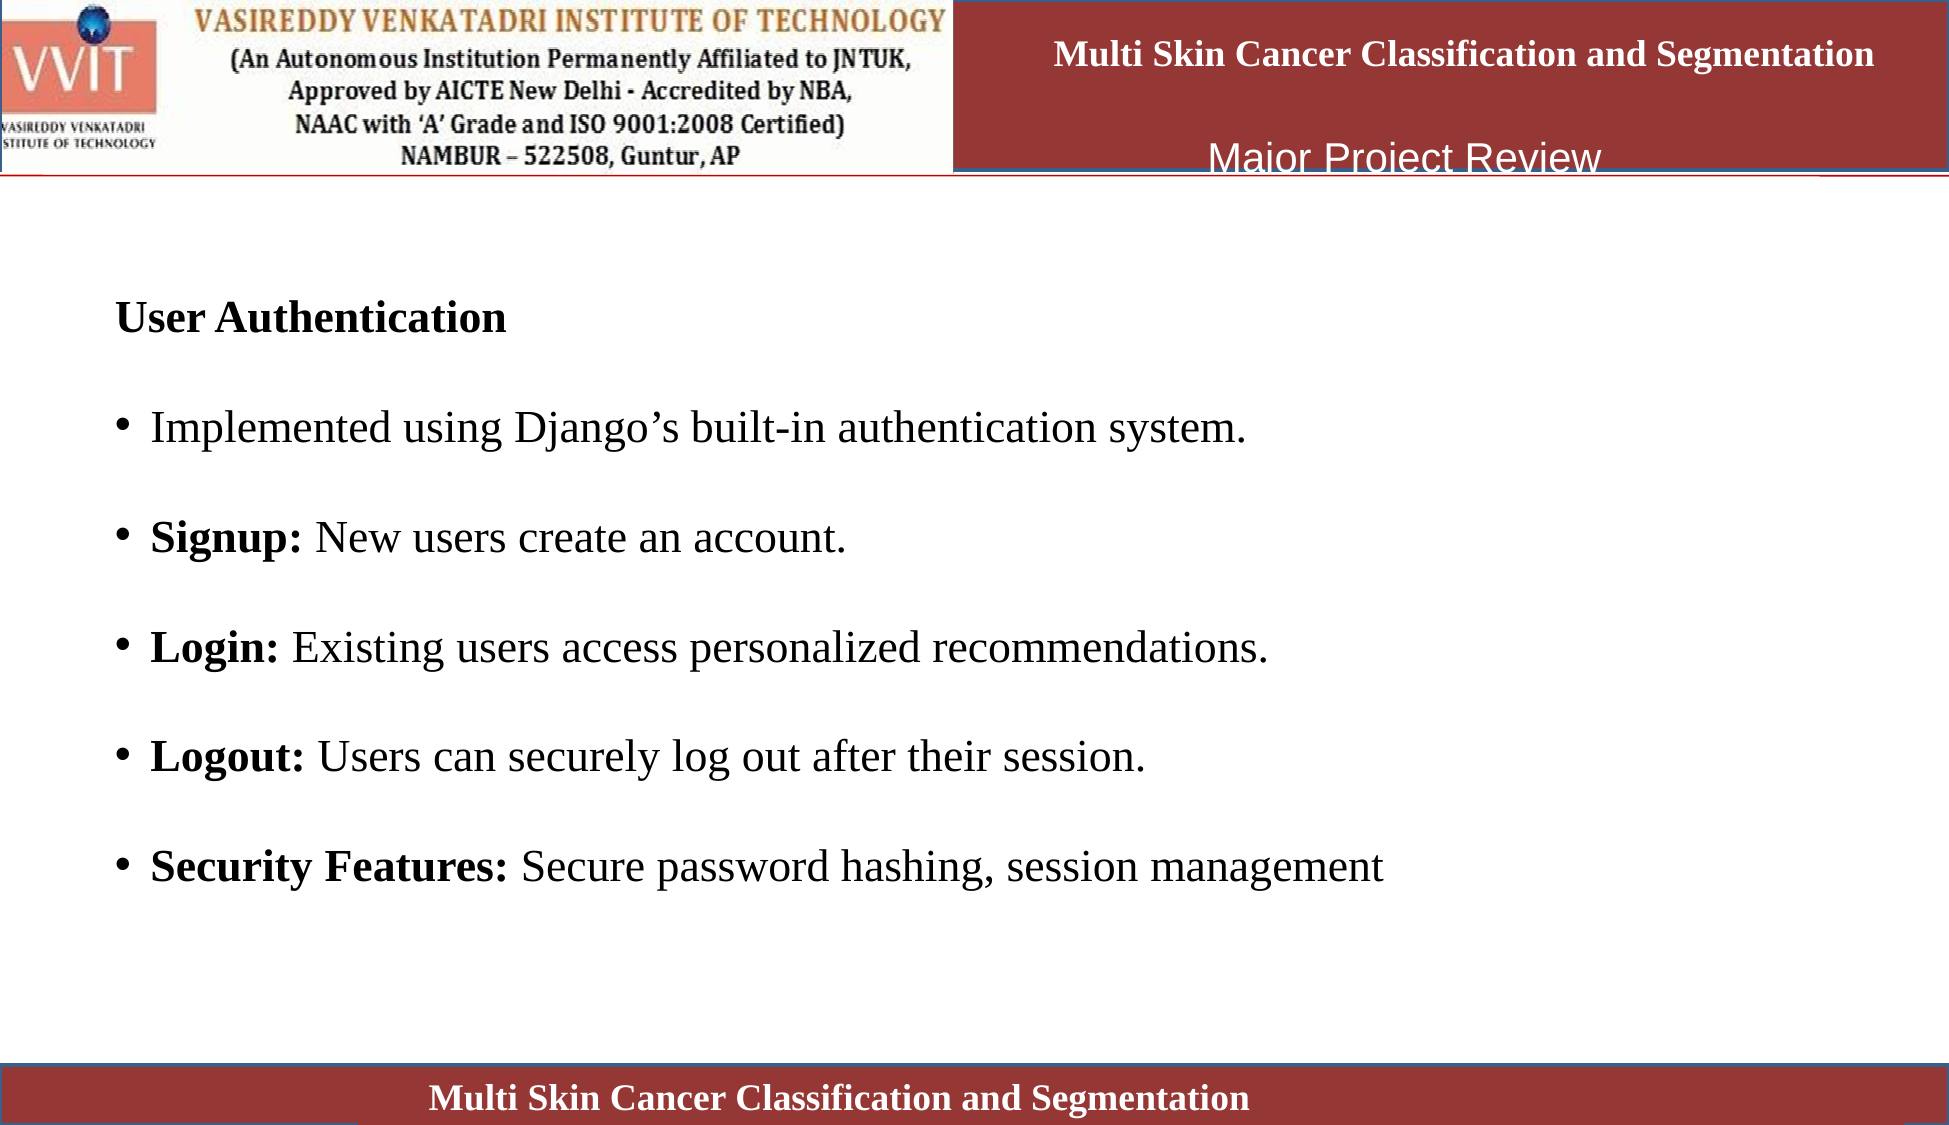

Multi Skin Cancer Classification and Segmentation

User Authentication

Implemented using Django’s built-in authentication system.

Signup: New users create an account.

Login: Existing users access personalized recommendations.

Logout: Users can securely log out after their session.

Security Features: Secure password hashing, session management
Multi Skin Cancer Classification and Segmentation